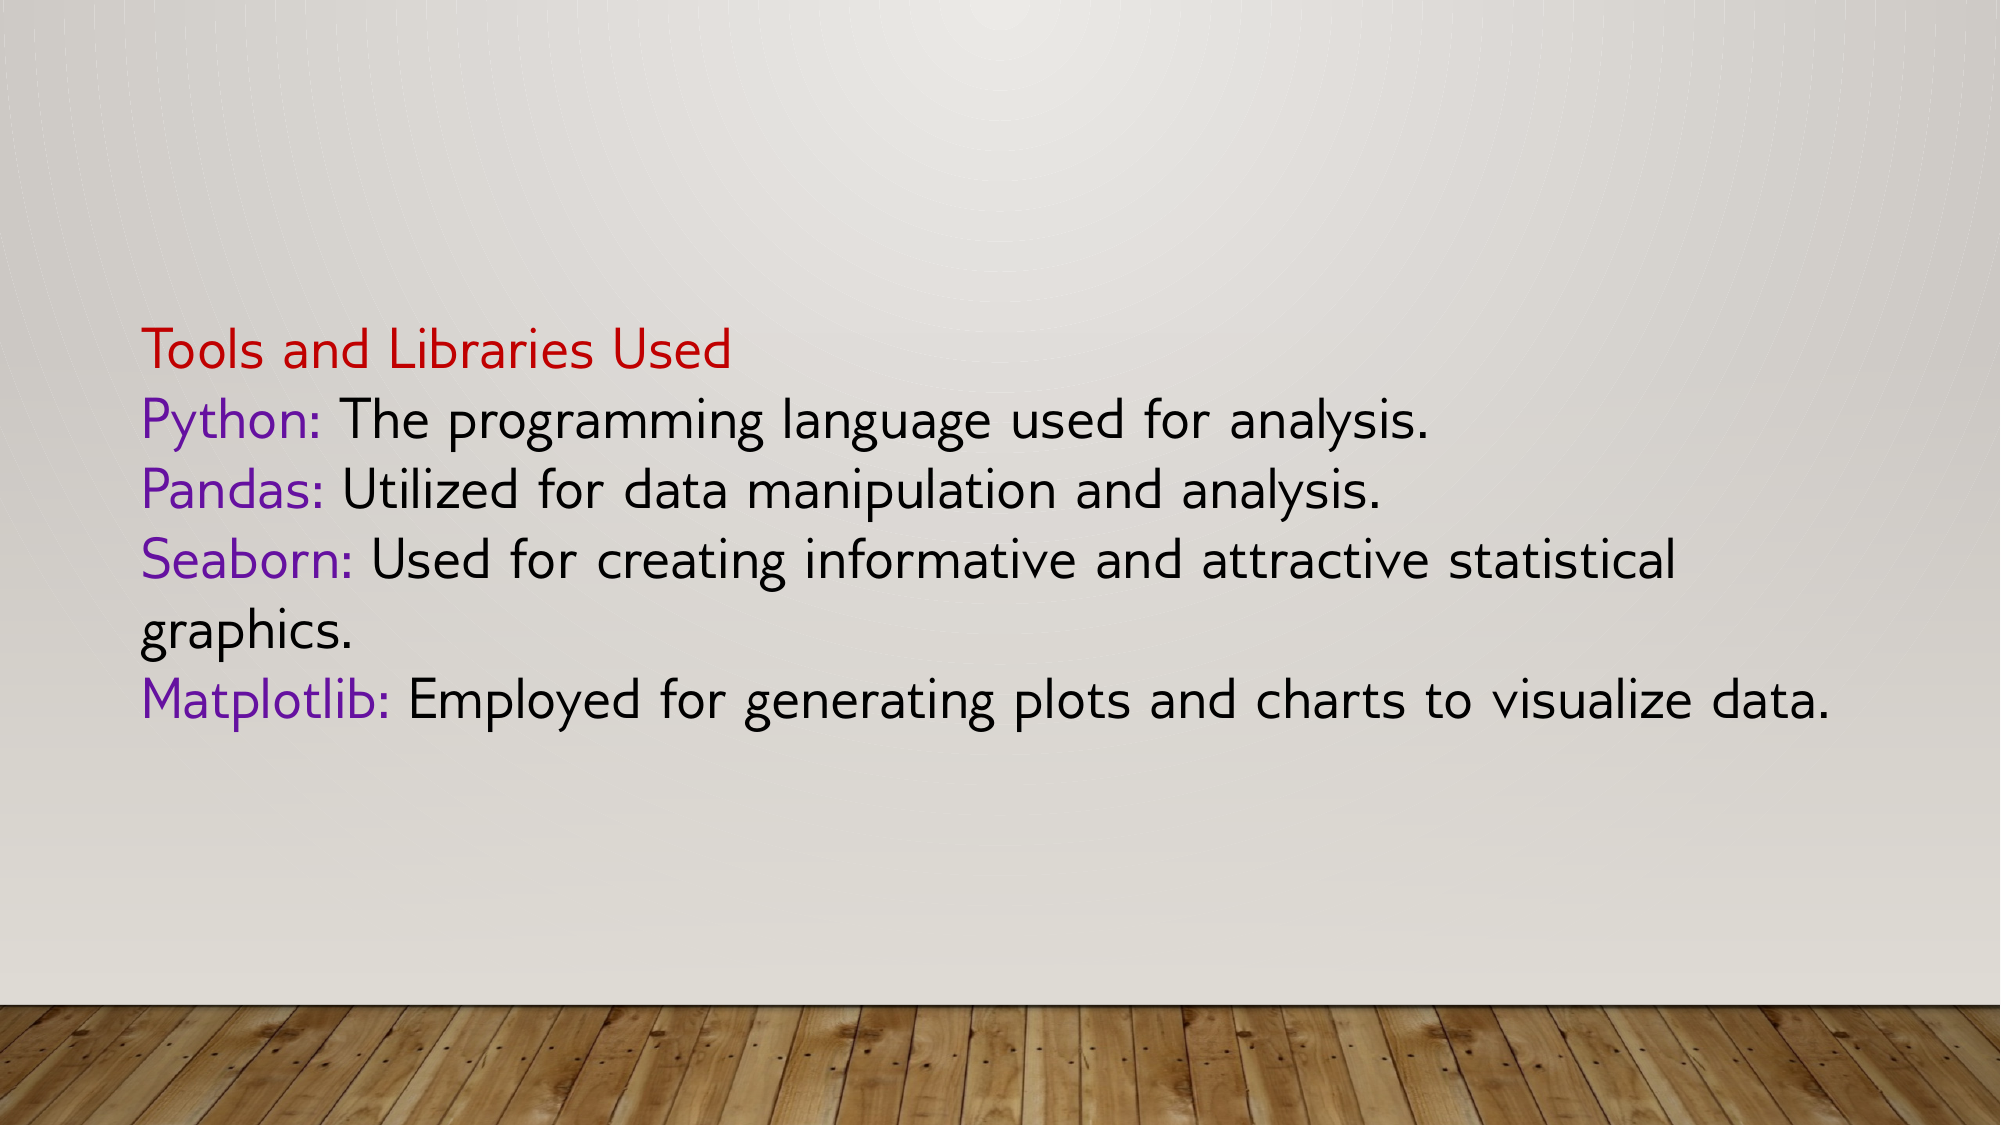

Tools and Libraries Used
Python: The programming language used for analysis.
Pandas: Utilized for data manipulation and analysis.
Seaborn: Used for creating informative and attractive statistical graphics.
Matplotlib: Employed for generating plots and charts to visualize data.